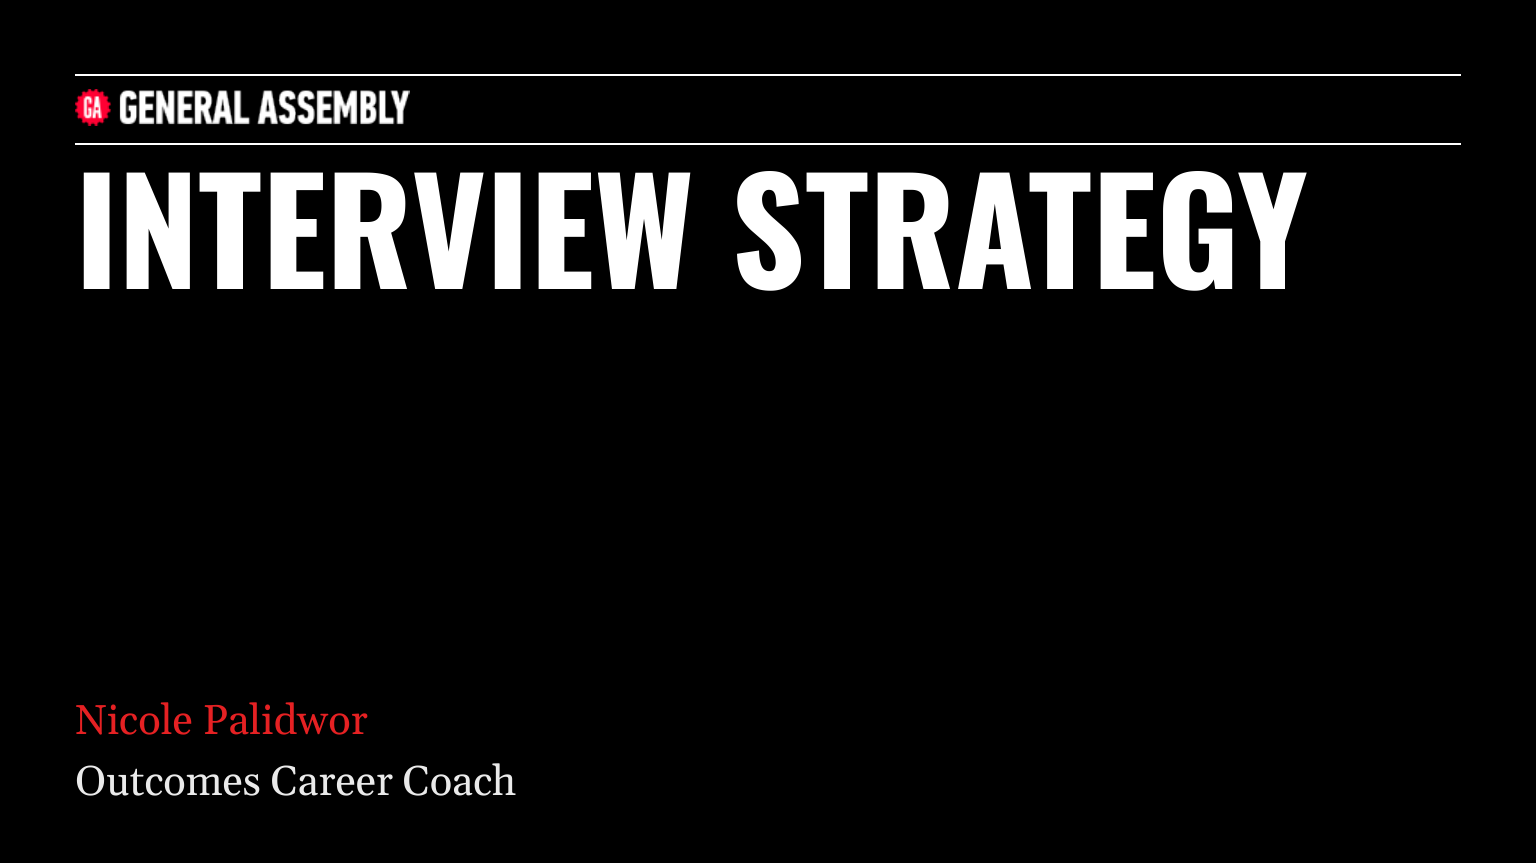

INTERVIEW STRATEGY
Nicole Palidwor
Outcomes Career Coach